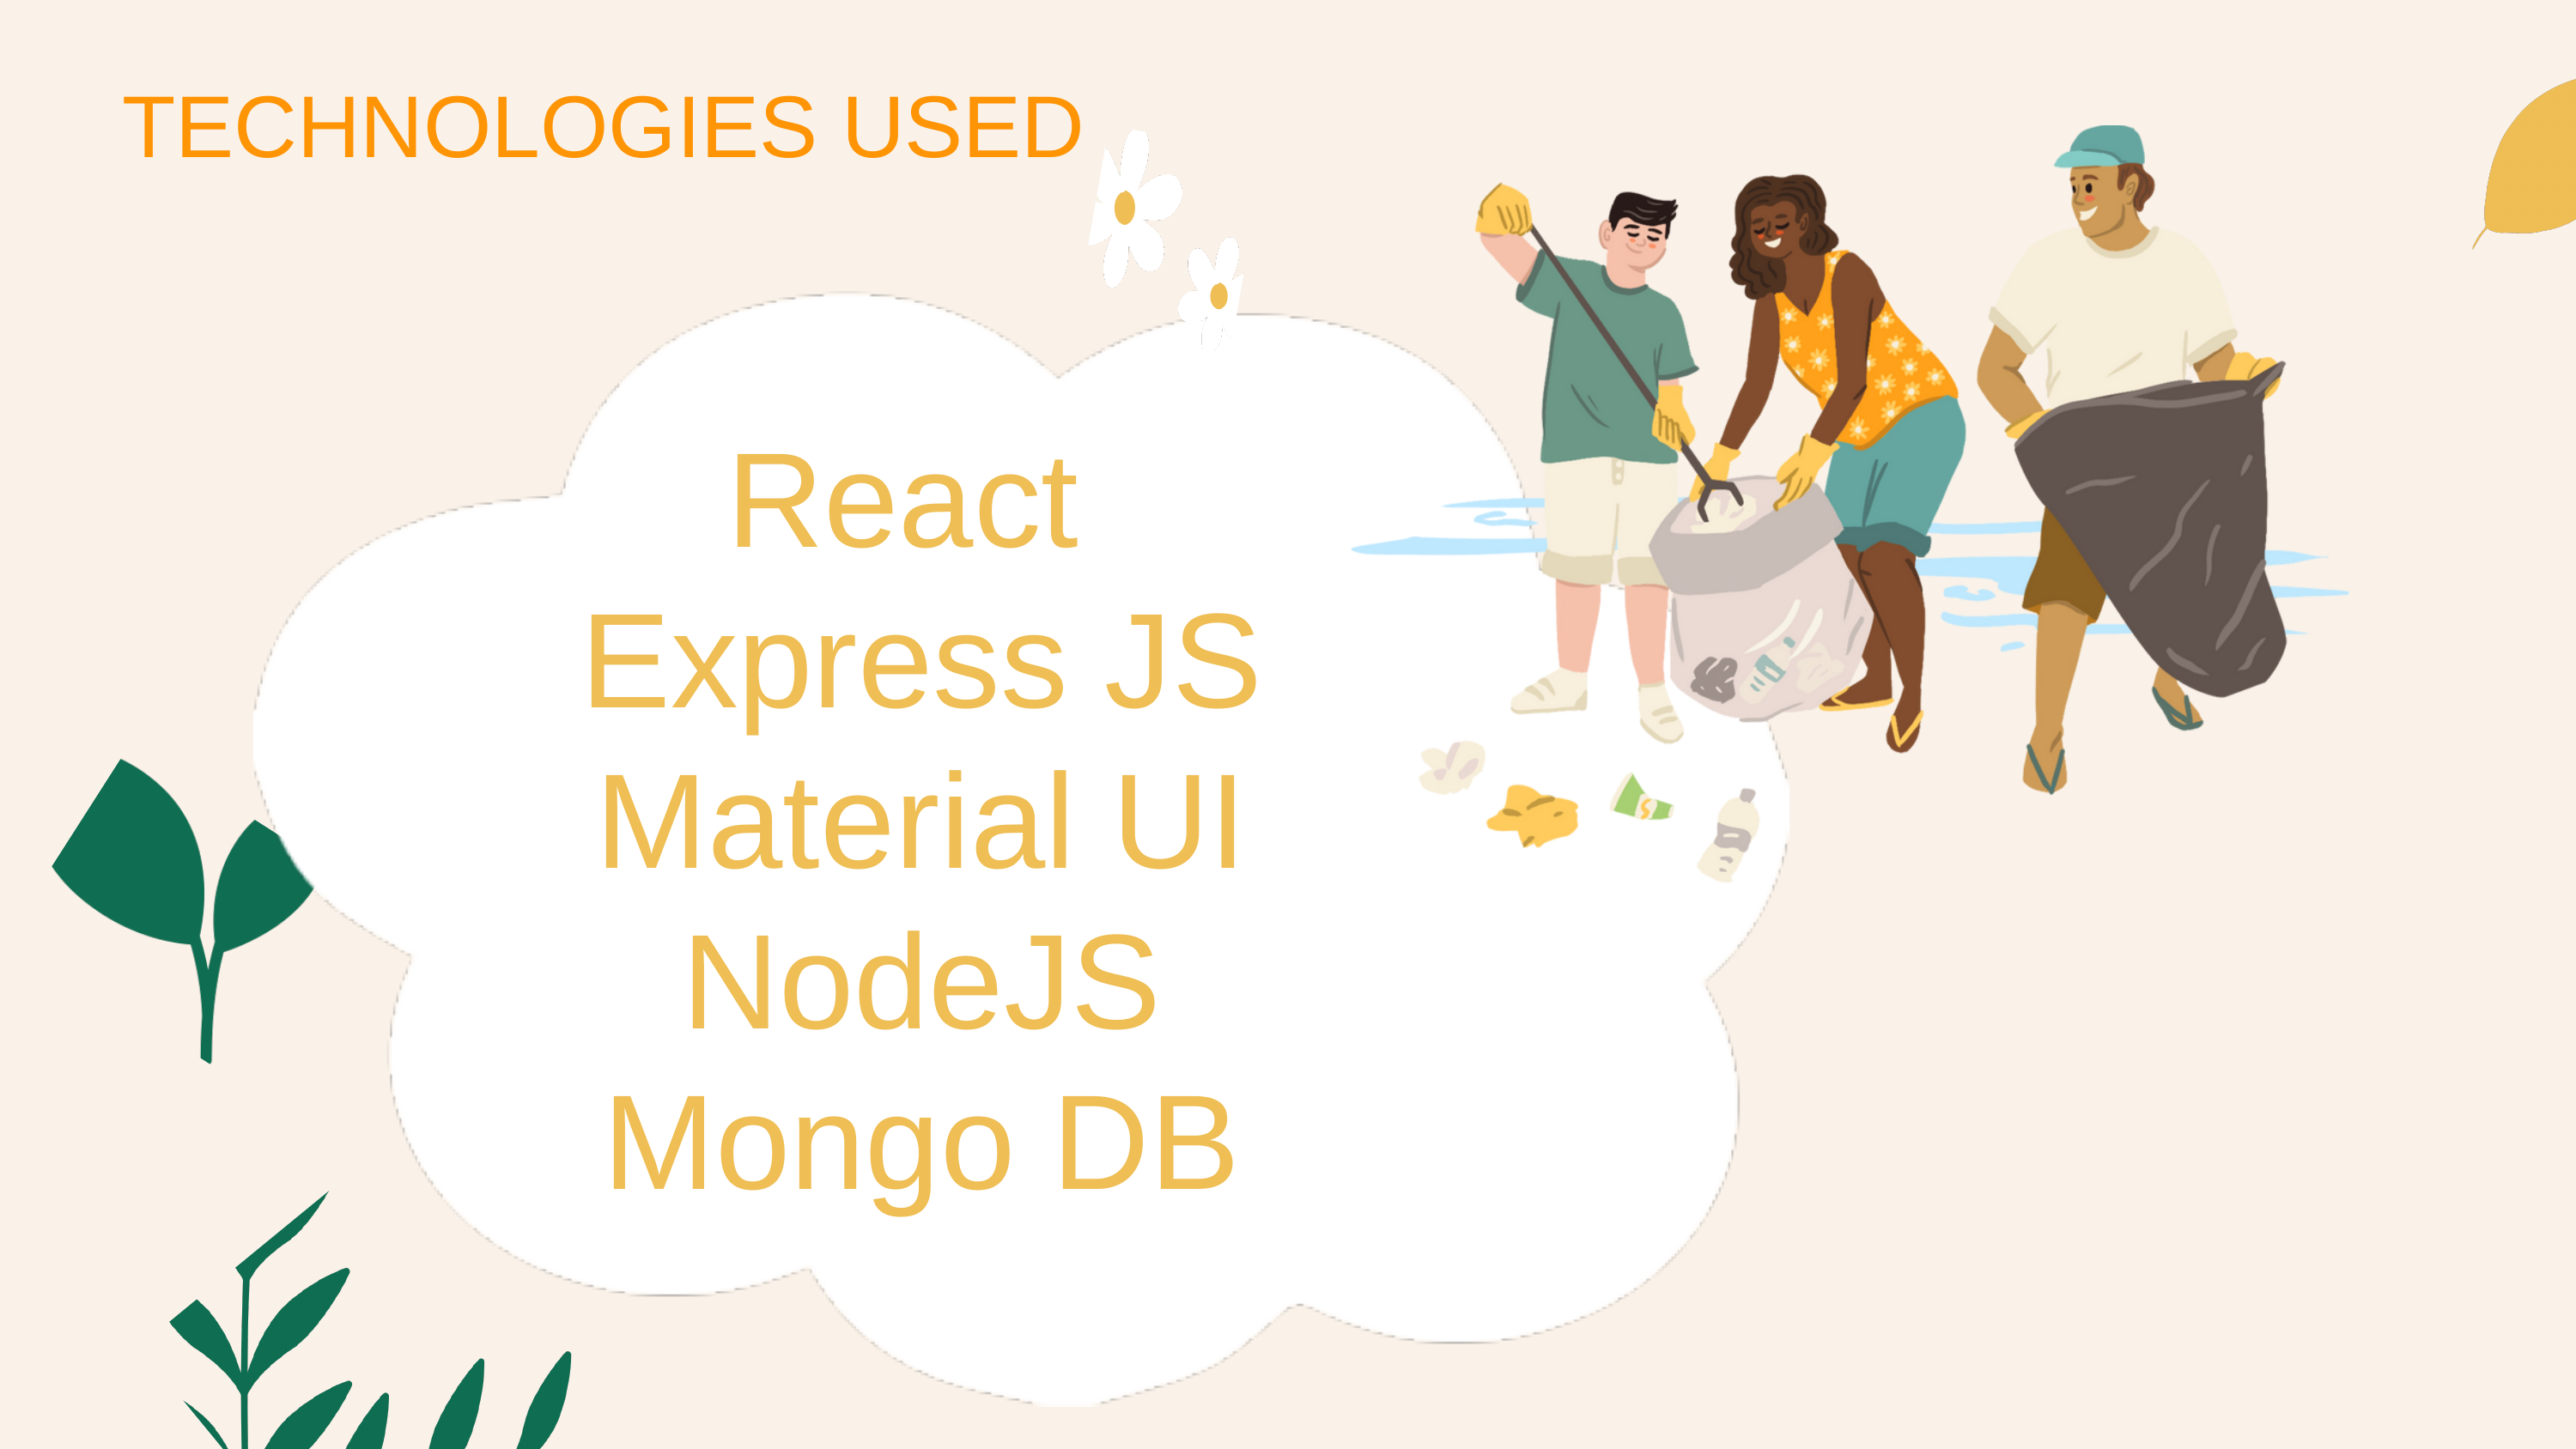

TECHNOLOGIES USED

React
 Express JS
 Material UI
 NodeJS
 Mongo DB